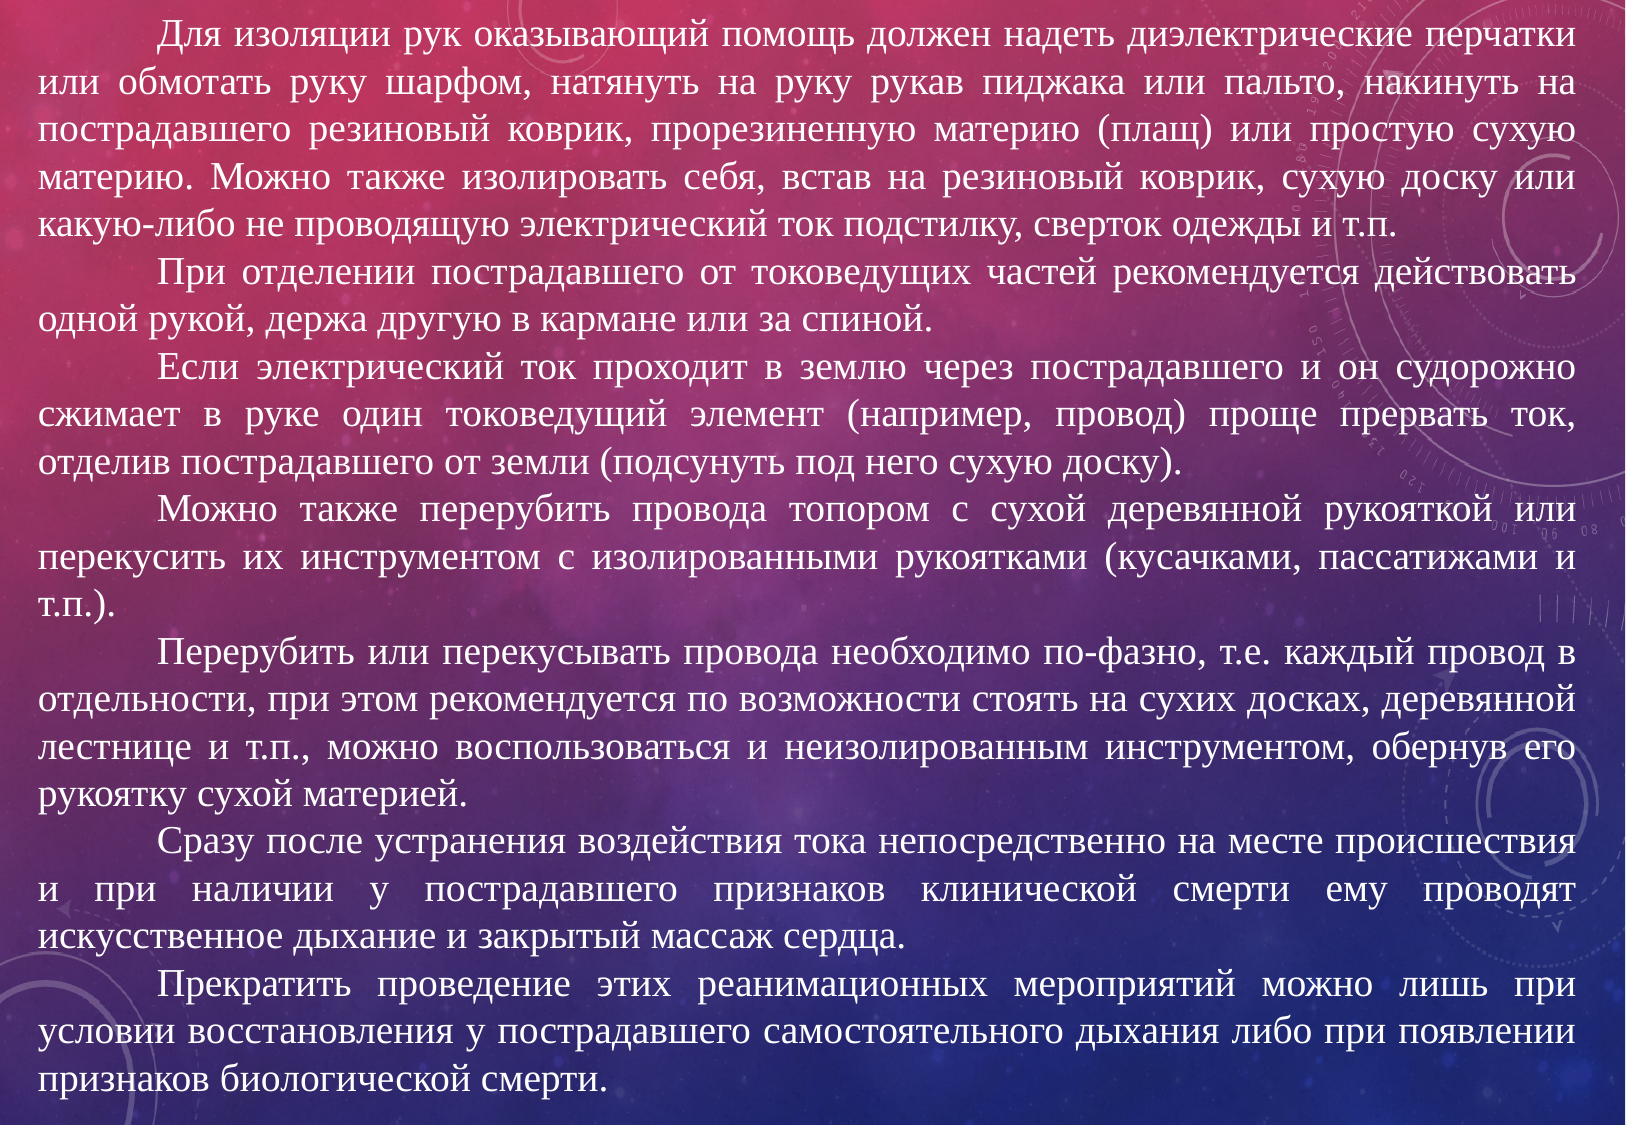

Для изоляции рук оказывающий помощь должен надеть диэлектрические перчатки или обмотать руку шарфом, натянуть на руку рукав пиджака или пальто, накинуть на пострадавшего резиновый коврик, прорезиненную материю (плащ) или простую сухую материю. Можно также изолировать себя, встав на резиновый коврик, сухую доску или какую-либо не проводящую электрический ток подстилку, сверток одежды и т.п.
При отделении пострадавшего от токоведущих частей рекомендуется действовать одной рукой, держа другую в кармане или за спиной.
Если электрический ток проходит в землю через пострадавшего и он судорожно сжимает в руке один токоведущий элемент (например, провод) проще прервать ток, отделив пострадавшего от земли (подсунуть под него сухую доску).
Можно также перерубить провода топором с сухой деревянной рукояткой или перекусить их инструментом с изолированными рукоятками (кусачками, пассатижами и т.п.).
Перерубить или перекусывать провода необходимо по-фазно, т.е. каждый провод в отдельности, при этом рекомендуется по возможности стоять на сухих досках, деревянной лестнице и т.п., можно воспользоваться и неизолированным инструментом, обернув его рукоятку сухой материей.
Сразу после устранения воздействия тока непосредственно на месте происшествия и при наличии у пострадавшего признаков клинической смерти ему проводят искусственное дыхание и закрытый массаж сердца.
Прекратить проведение этих реанимационных мероприятий можно лишь при условии восстановления у пострадавшего самостоятельного дыхания либо при появлении признаков биологической смерти.